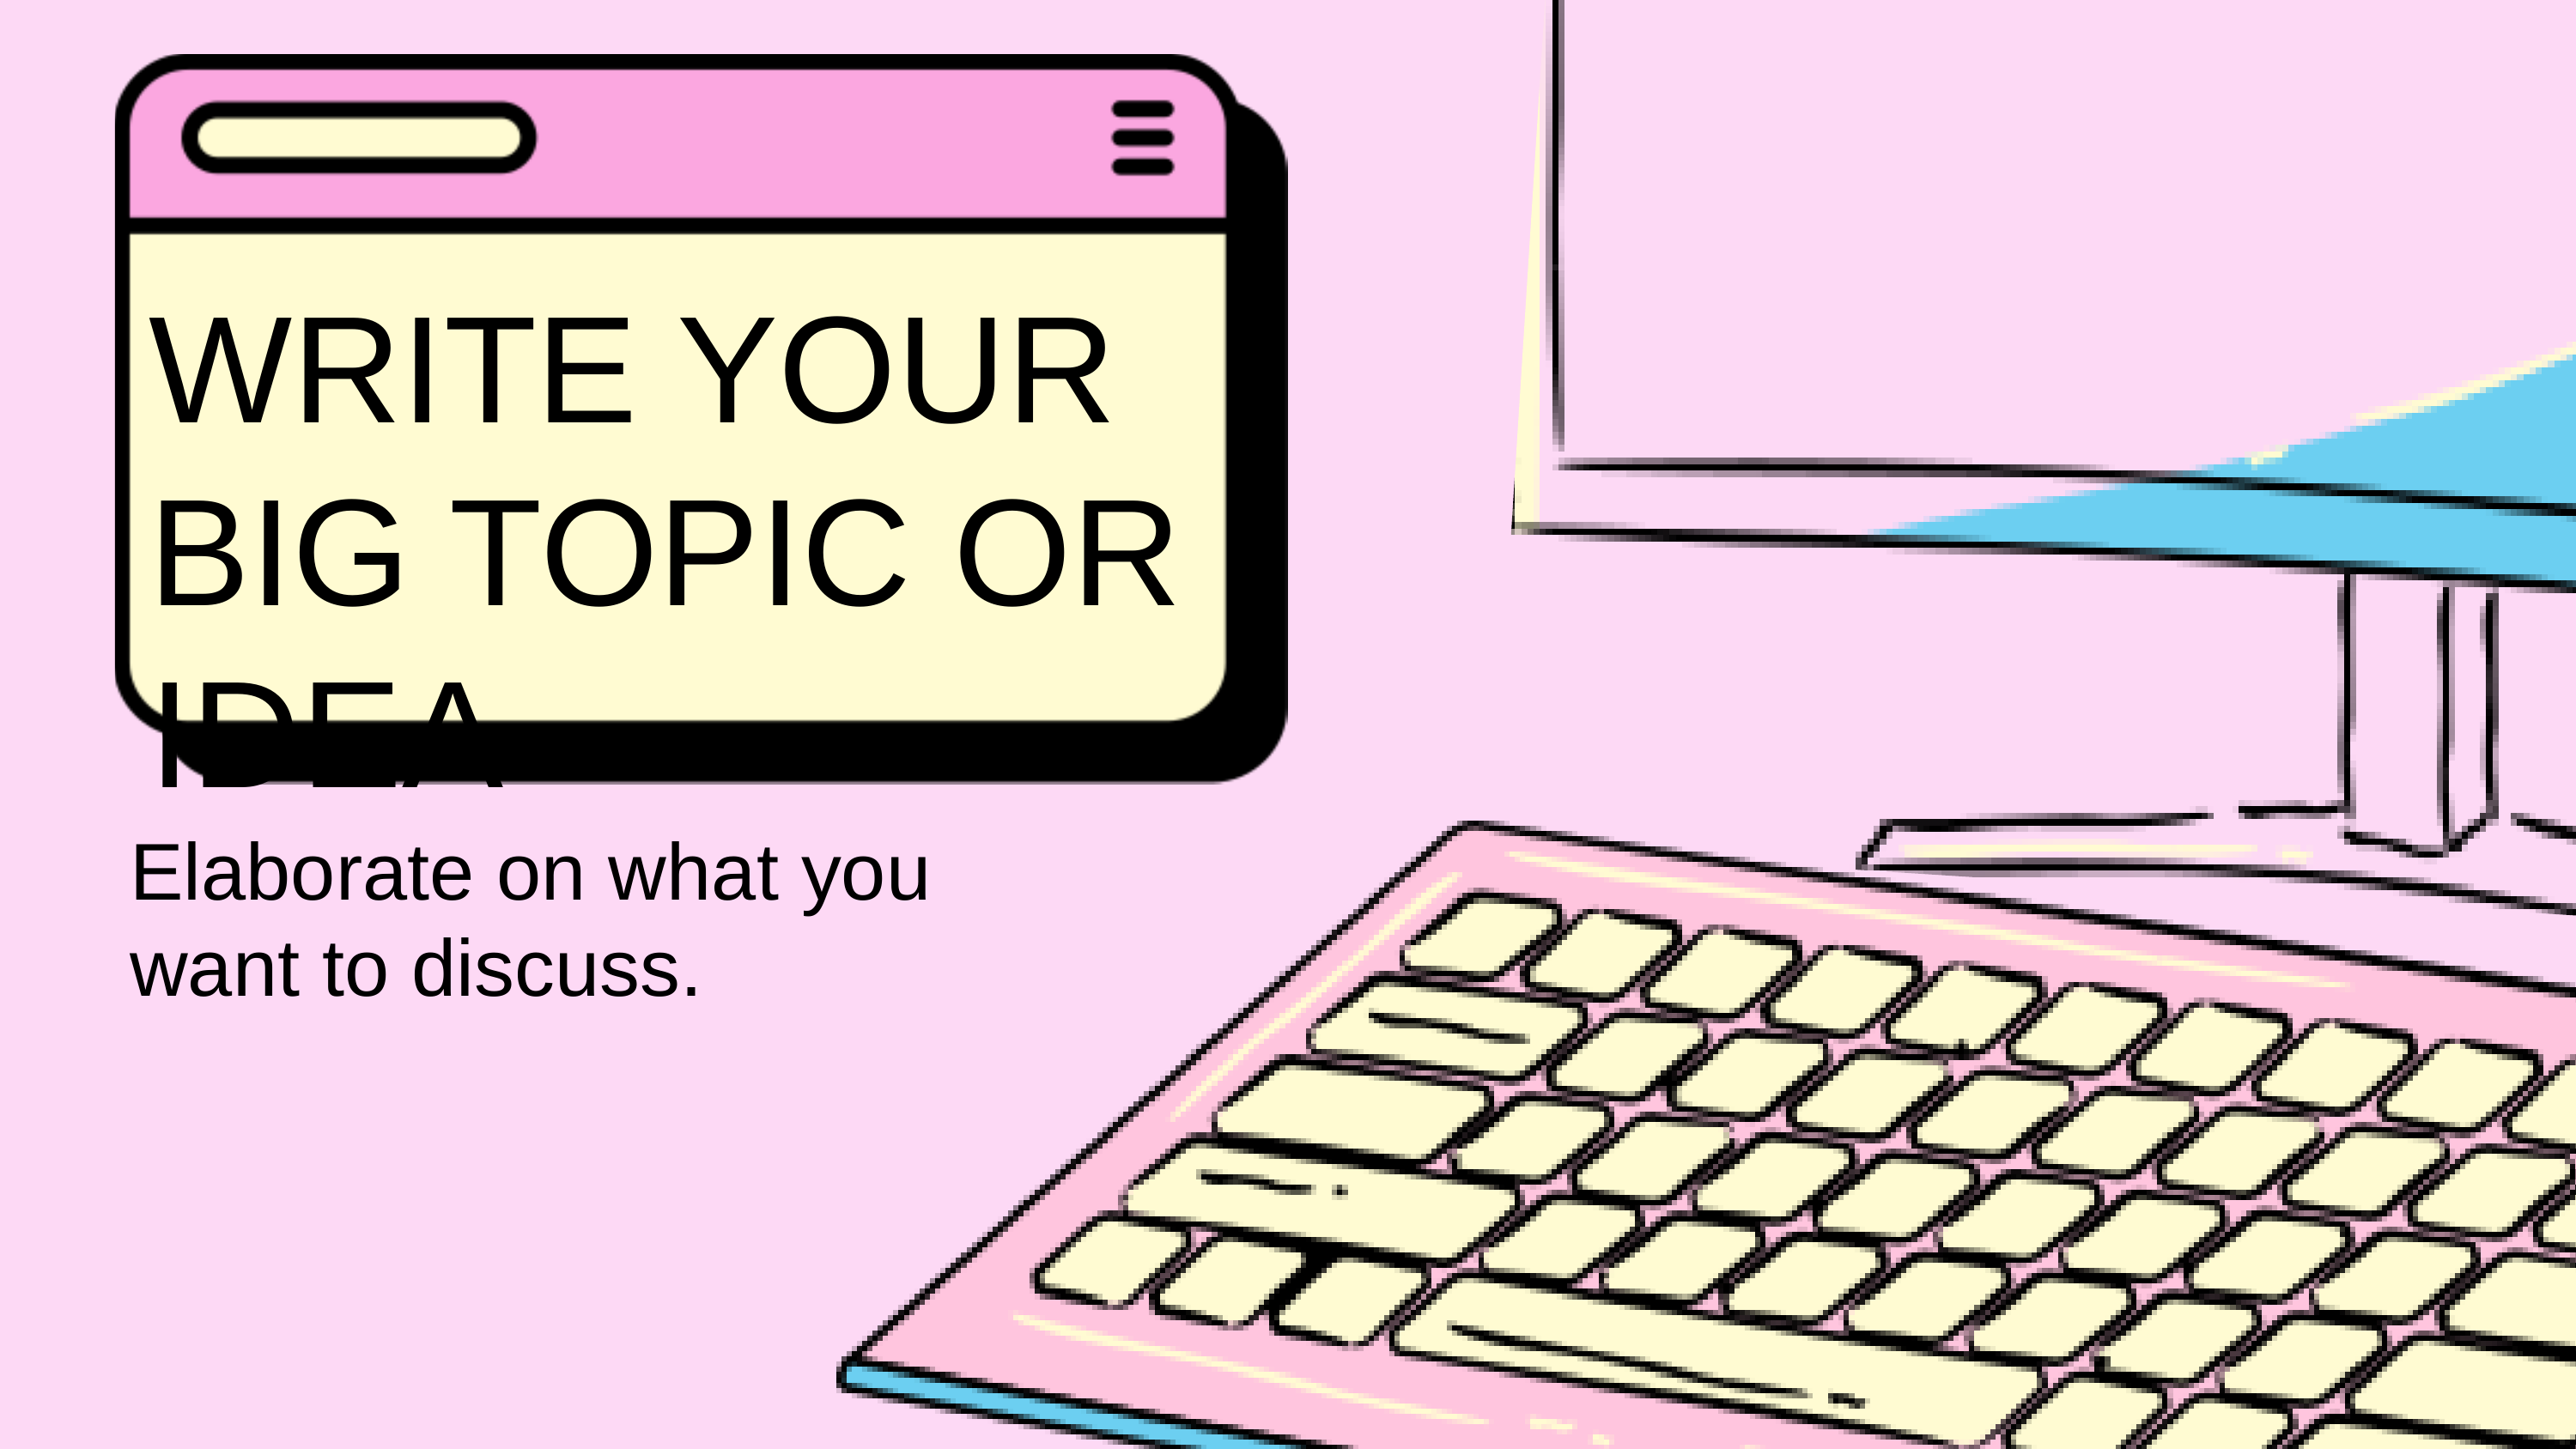

WRITE YOUR BIG TOPIC OR IDEA
Elaborate on what you
want to discuss.